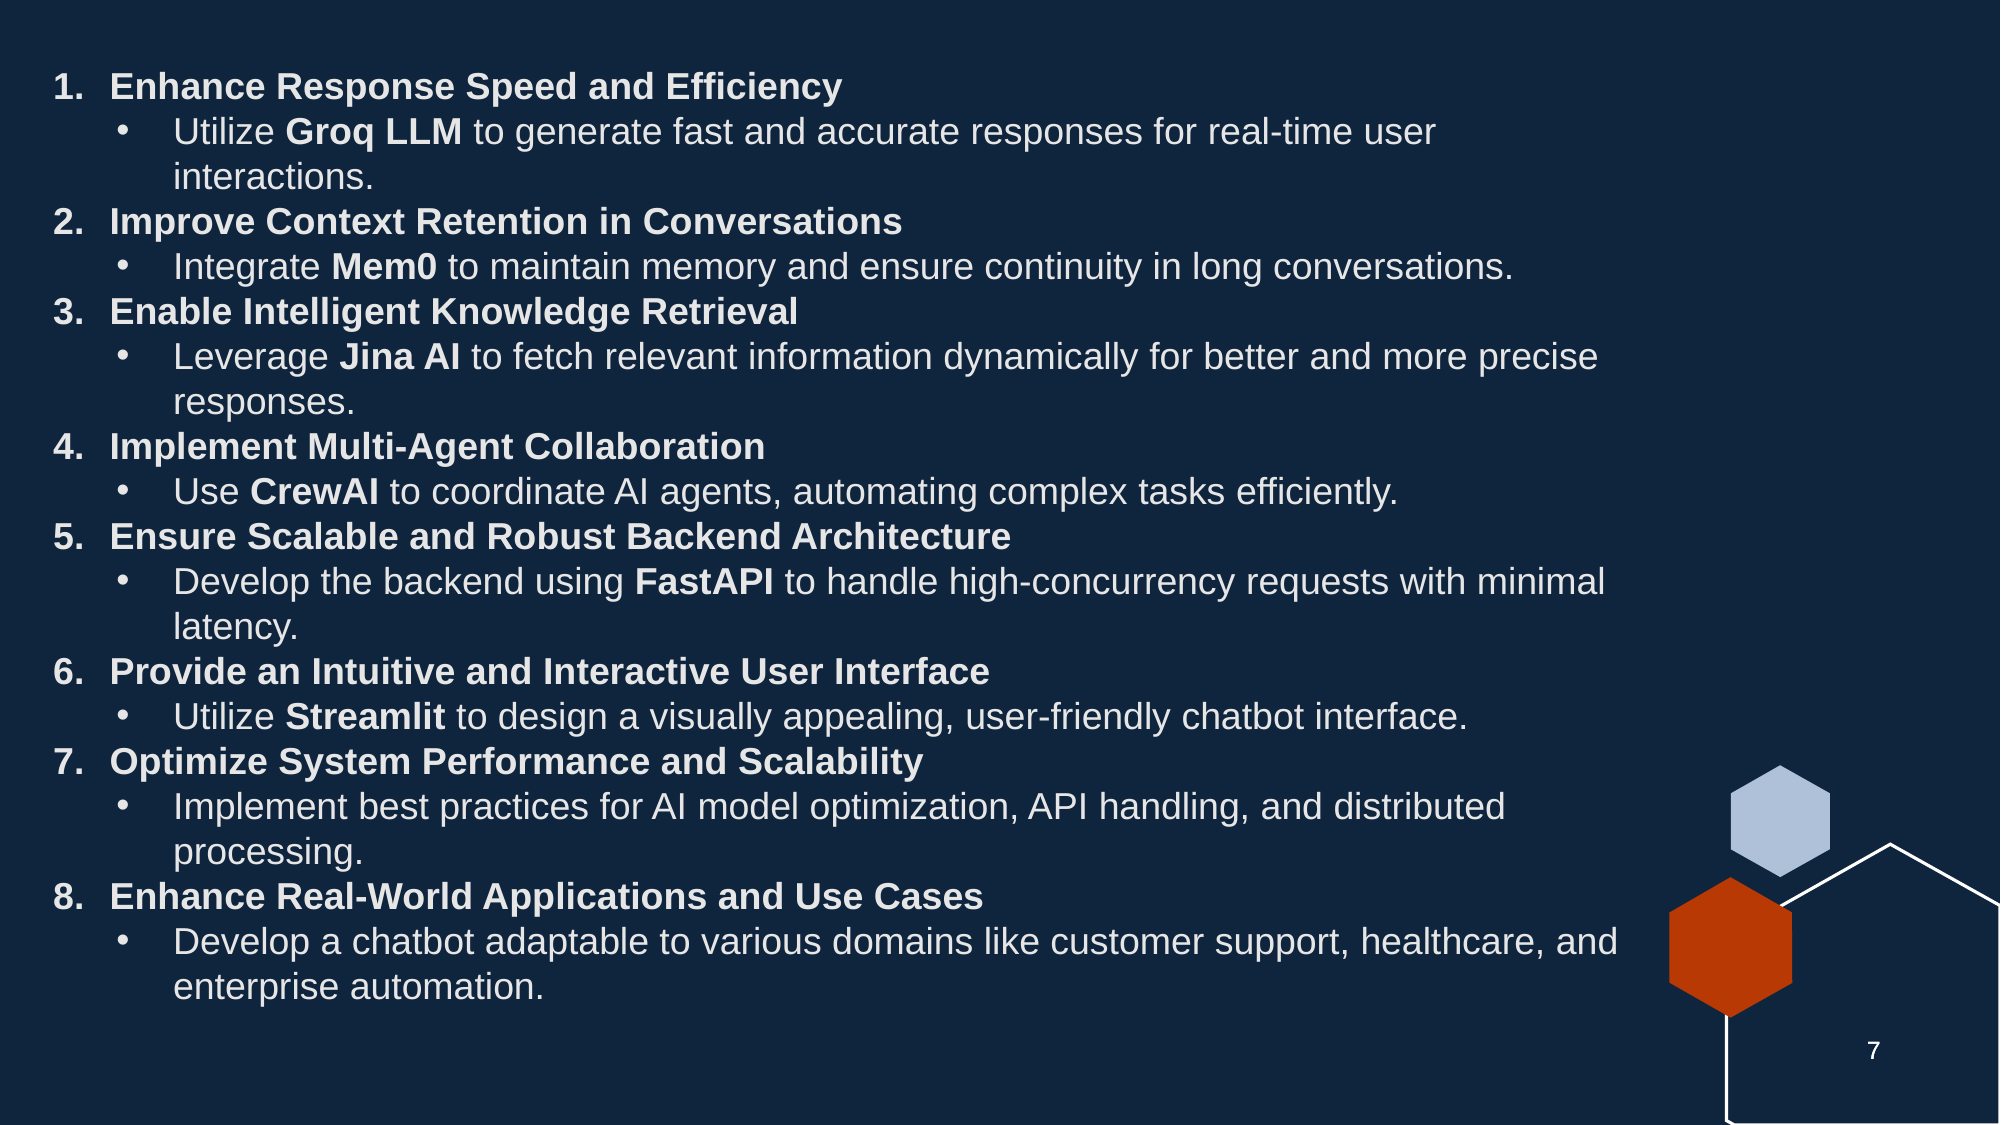

Enhance Response Speed and Efficiency
Utilize Groq LLM to generate fast and accurate responses for real-time user interactions.
Improve Context Retention in Conversations
Integrate Mem0 to maintain memory and ensure continuity in long conversations.
Enable Intelligent Knowledge Retrieval
Leverage Jina AI to fetch relevant information dynamically for better and more precise responses.
Implement Multi-Agent Collaboration
Use CrewAI to coordinate AI agents, automating complex tasks efficiently.
Ensure Scalable and Robust Backend Architecture
Develop the backend using FastAPI to handle high-concurrency requests with minimal latency.
Provide an Intuitive and Interactive User Interface
Utilize Streamlit to design a visually appealing, user-friendly chatbot interface.
Optimize System Performance and Scalability
Implement best practices for AI model optimization, API handling, and distributed processing.
Enhance Real-World Applications and Use Cases
Develop a chatbot adaptable to various domains like customer support, healthcare, and enterprise automation.
7
7